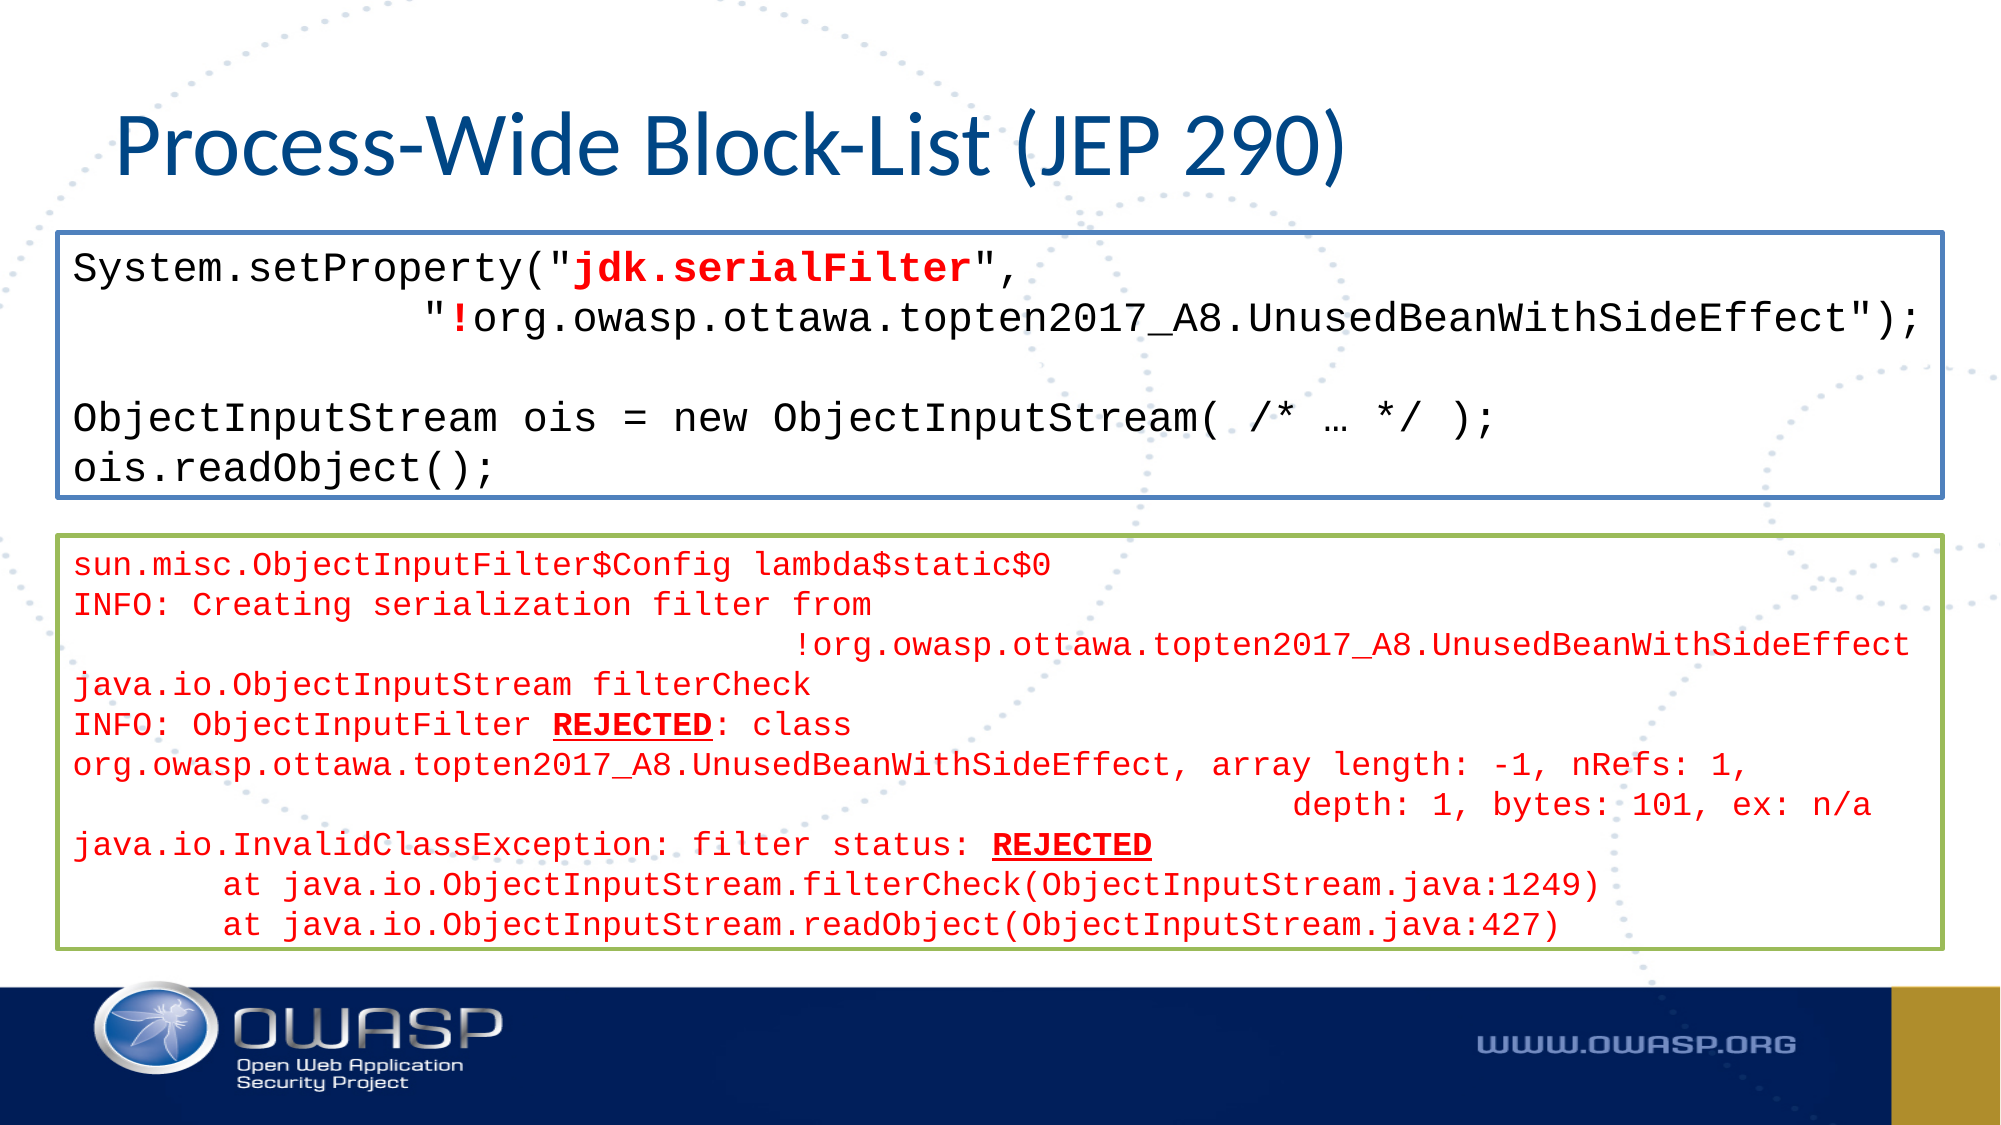

# Process-Wide Block-List (JEP 290)
System.setProperty("jdk.serialFilter",
              "!org.owasp.ottawa.topten2017_A8.UnusedBeanWithSideEffect");

ObjectInputStream ois = new ObjectInputStream( /* … */ );
ois.readObject();
sun.misc.ObjectInputFilter$Config lambda$static$0
INFO: Creating serialization filter from
                                    !org.owasp.ottawa.topten2017_A8.UnusedBeanWithSideEffect
java.io.ObjectInputStream filterCheck
INFO: ObjectInputFilter REJECTED: class org.owasp.ottawa.topten2017_A8.UnusedBeanWithSideEffect, array length: -1, nRefs: 1,
                                                             depth: 1, bytes: 101, ex: n/a
java.io.InvalidClassException: filter status: REJECTED
	at java.io.ObjectInputStream.filterCheck(ObjectInputStream.java:1249)
	at java.io.ObjectInputStream.readObject(ObjectInputStream.java:427)